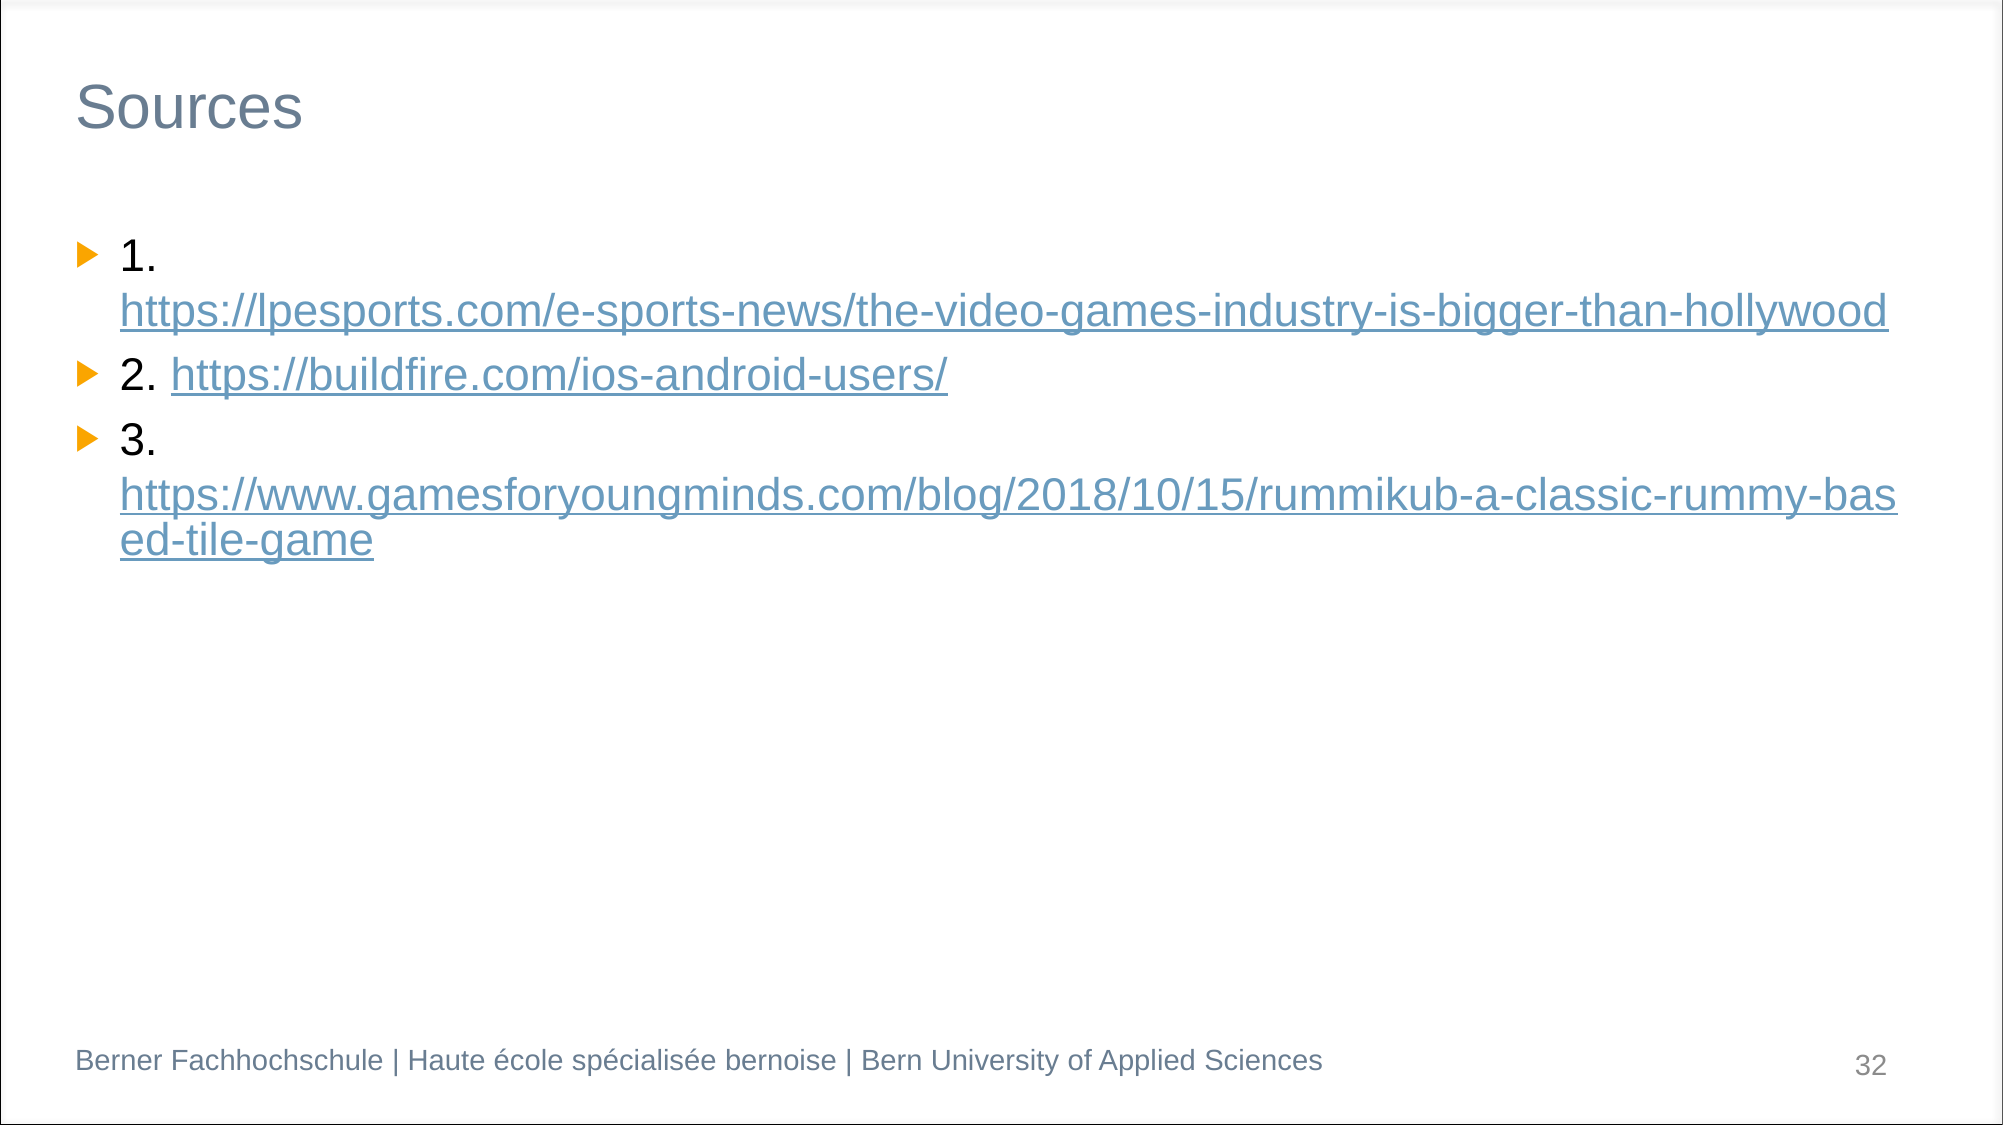

# Sources
1. https://lpesports.com/e-sports-news/the-video-games-industry-is-bigger-than-hollywood
2. https://buildfire.com/ios-android-users/
3. https://www.gamesforyoungminds.com/blog/2018/10/15/rummikub-a-classic-rummy-based-tile-game
32